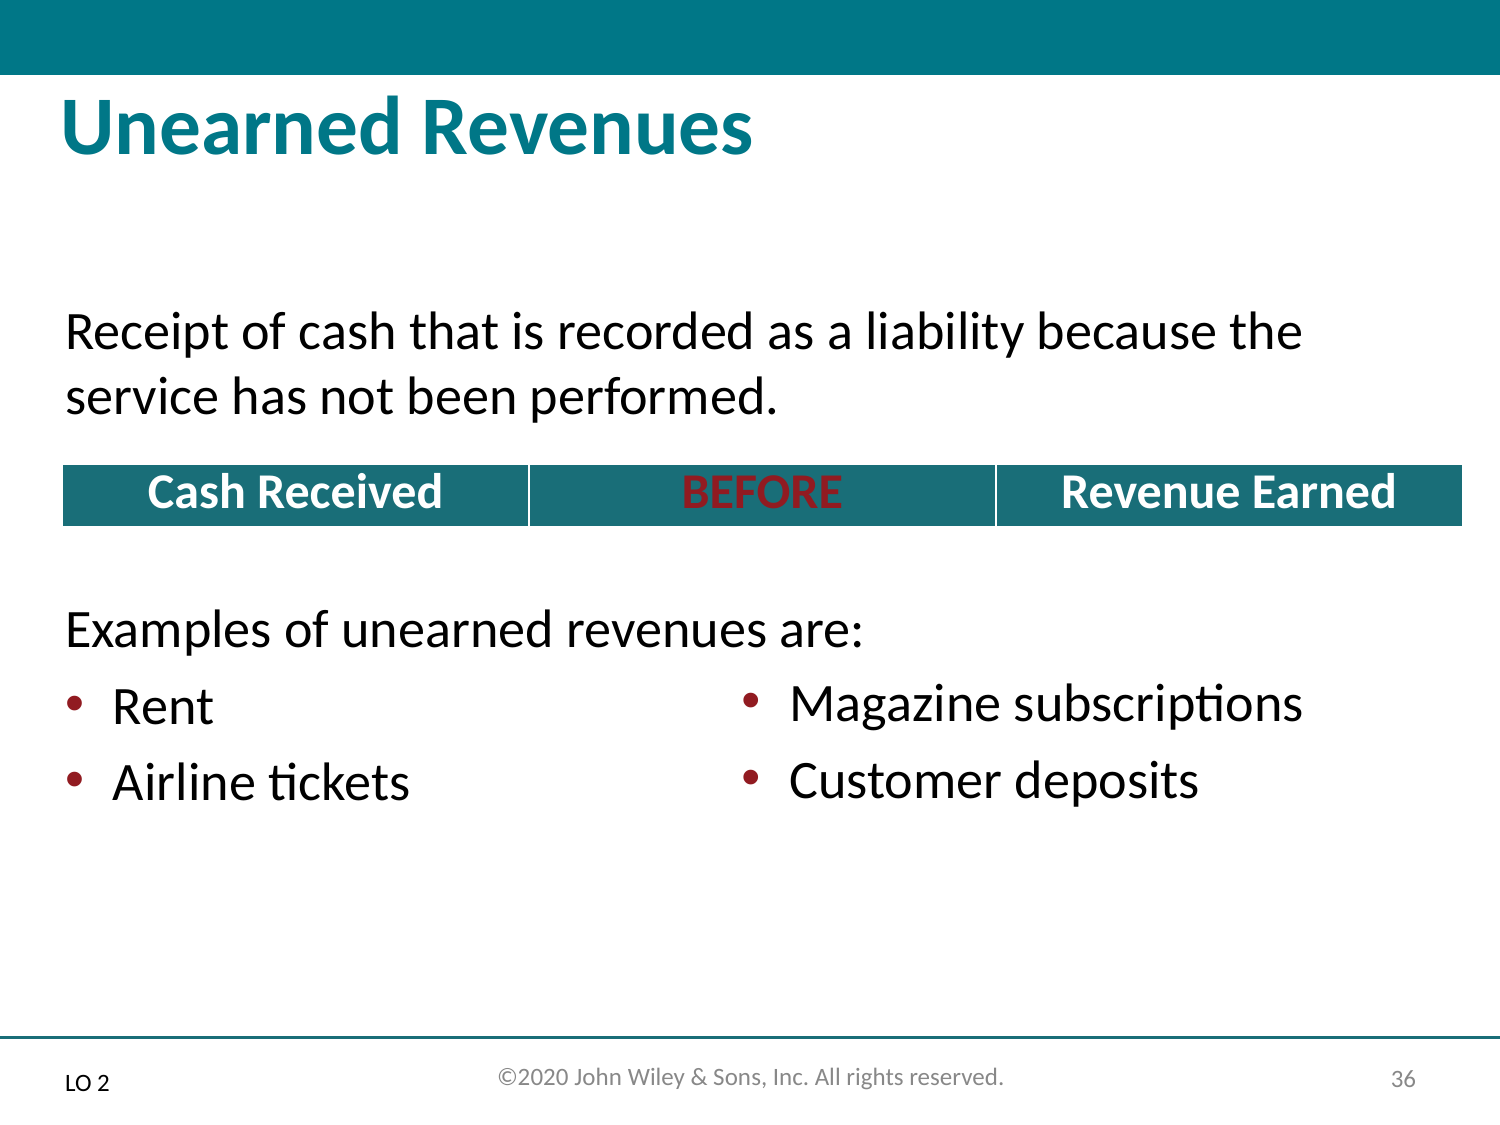

# Unearned Revenues
Receipt of cash that is recorded as a liability because the service has not been performed.
| Cash Received | BEFORE | Revenue Earned |
| --- | --- | --- |
Examples of unearned revenues are:
Rent
Airline tickets
Magazine subscriptions
Customer deposits
LO 2